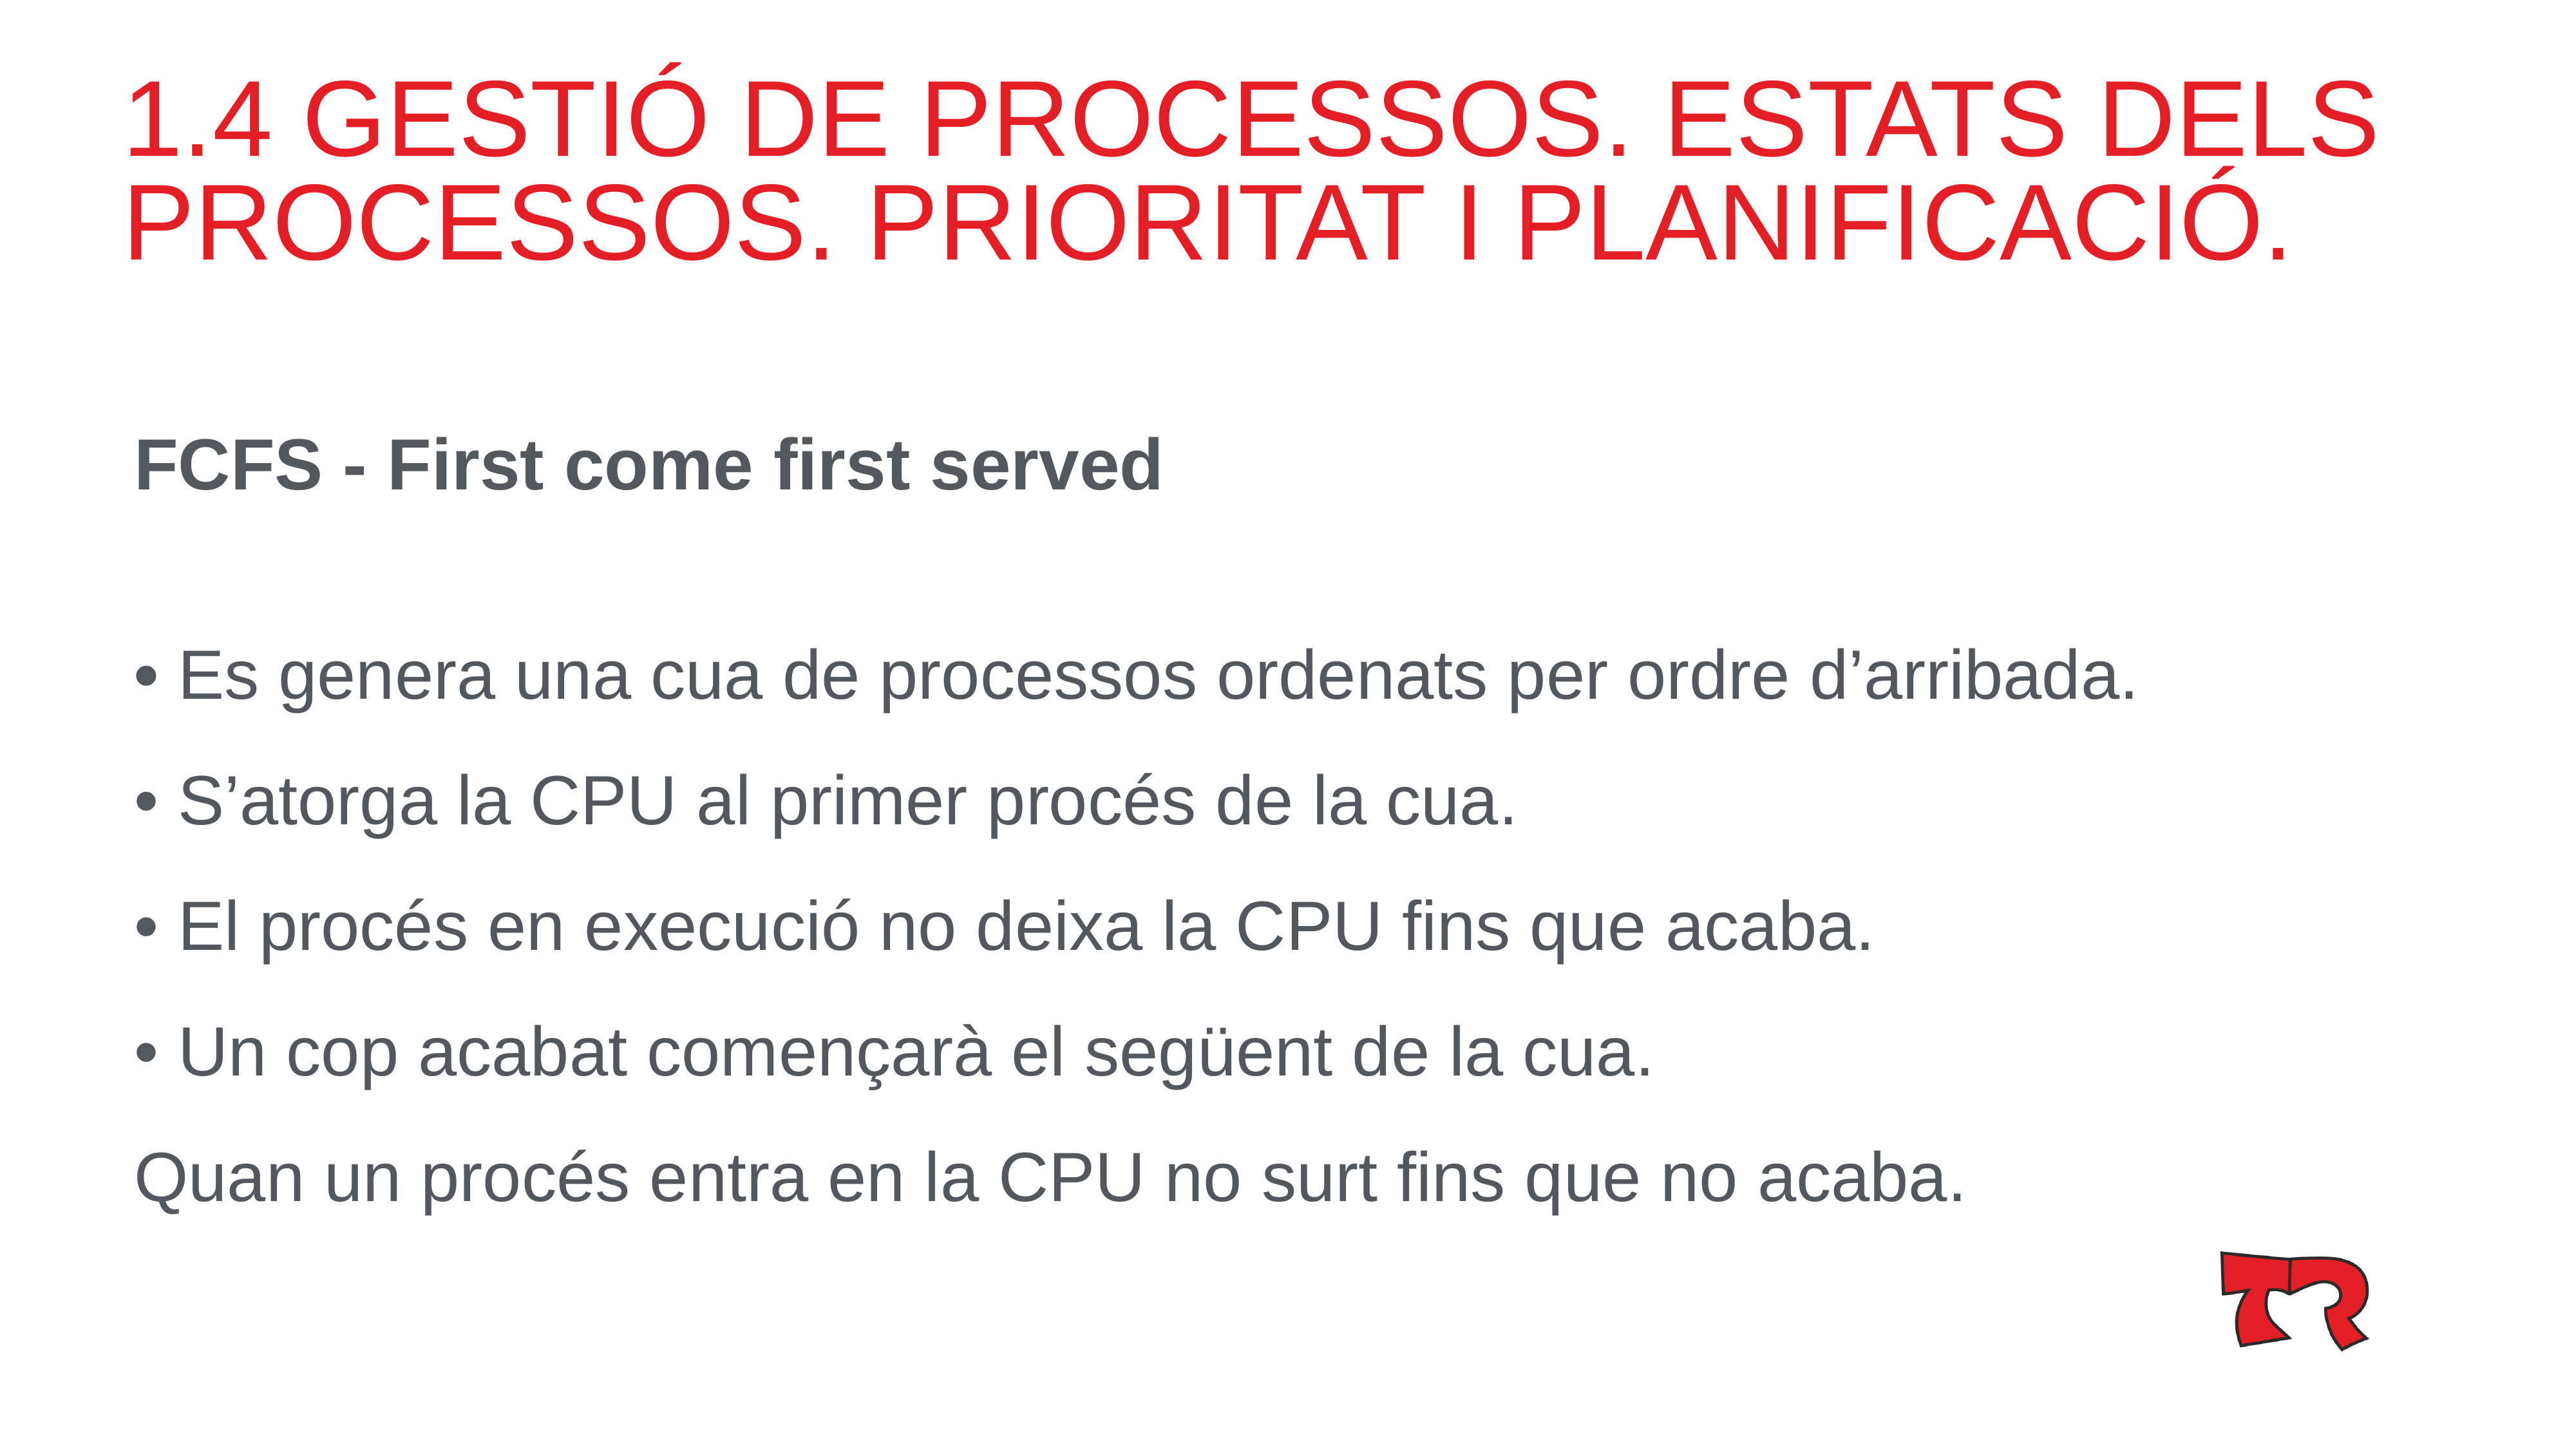

# 1.4 GESTIÓ DE PROCESSOS. ESTATS DELS PROCESSOS. PRIORITAT I PLANIFICACIÓ.
FCFS - First come first served
• Es genera una cua de processos ordenats per ordre d’arribada.
• S’atorga la CPU al primer procés de la cua.
• El procés en execució no deixa la CPU fins que acaba.
• Un cop acabat començarà el següent de la cua.
Quan un procés entra en la CPU no surt fins que no acaba.